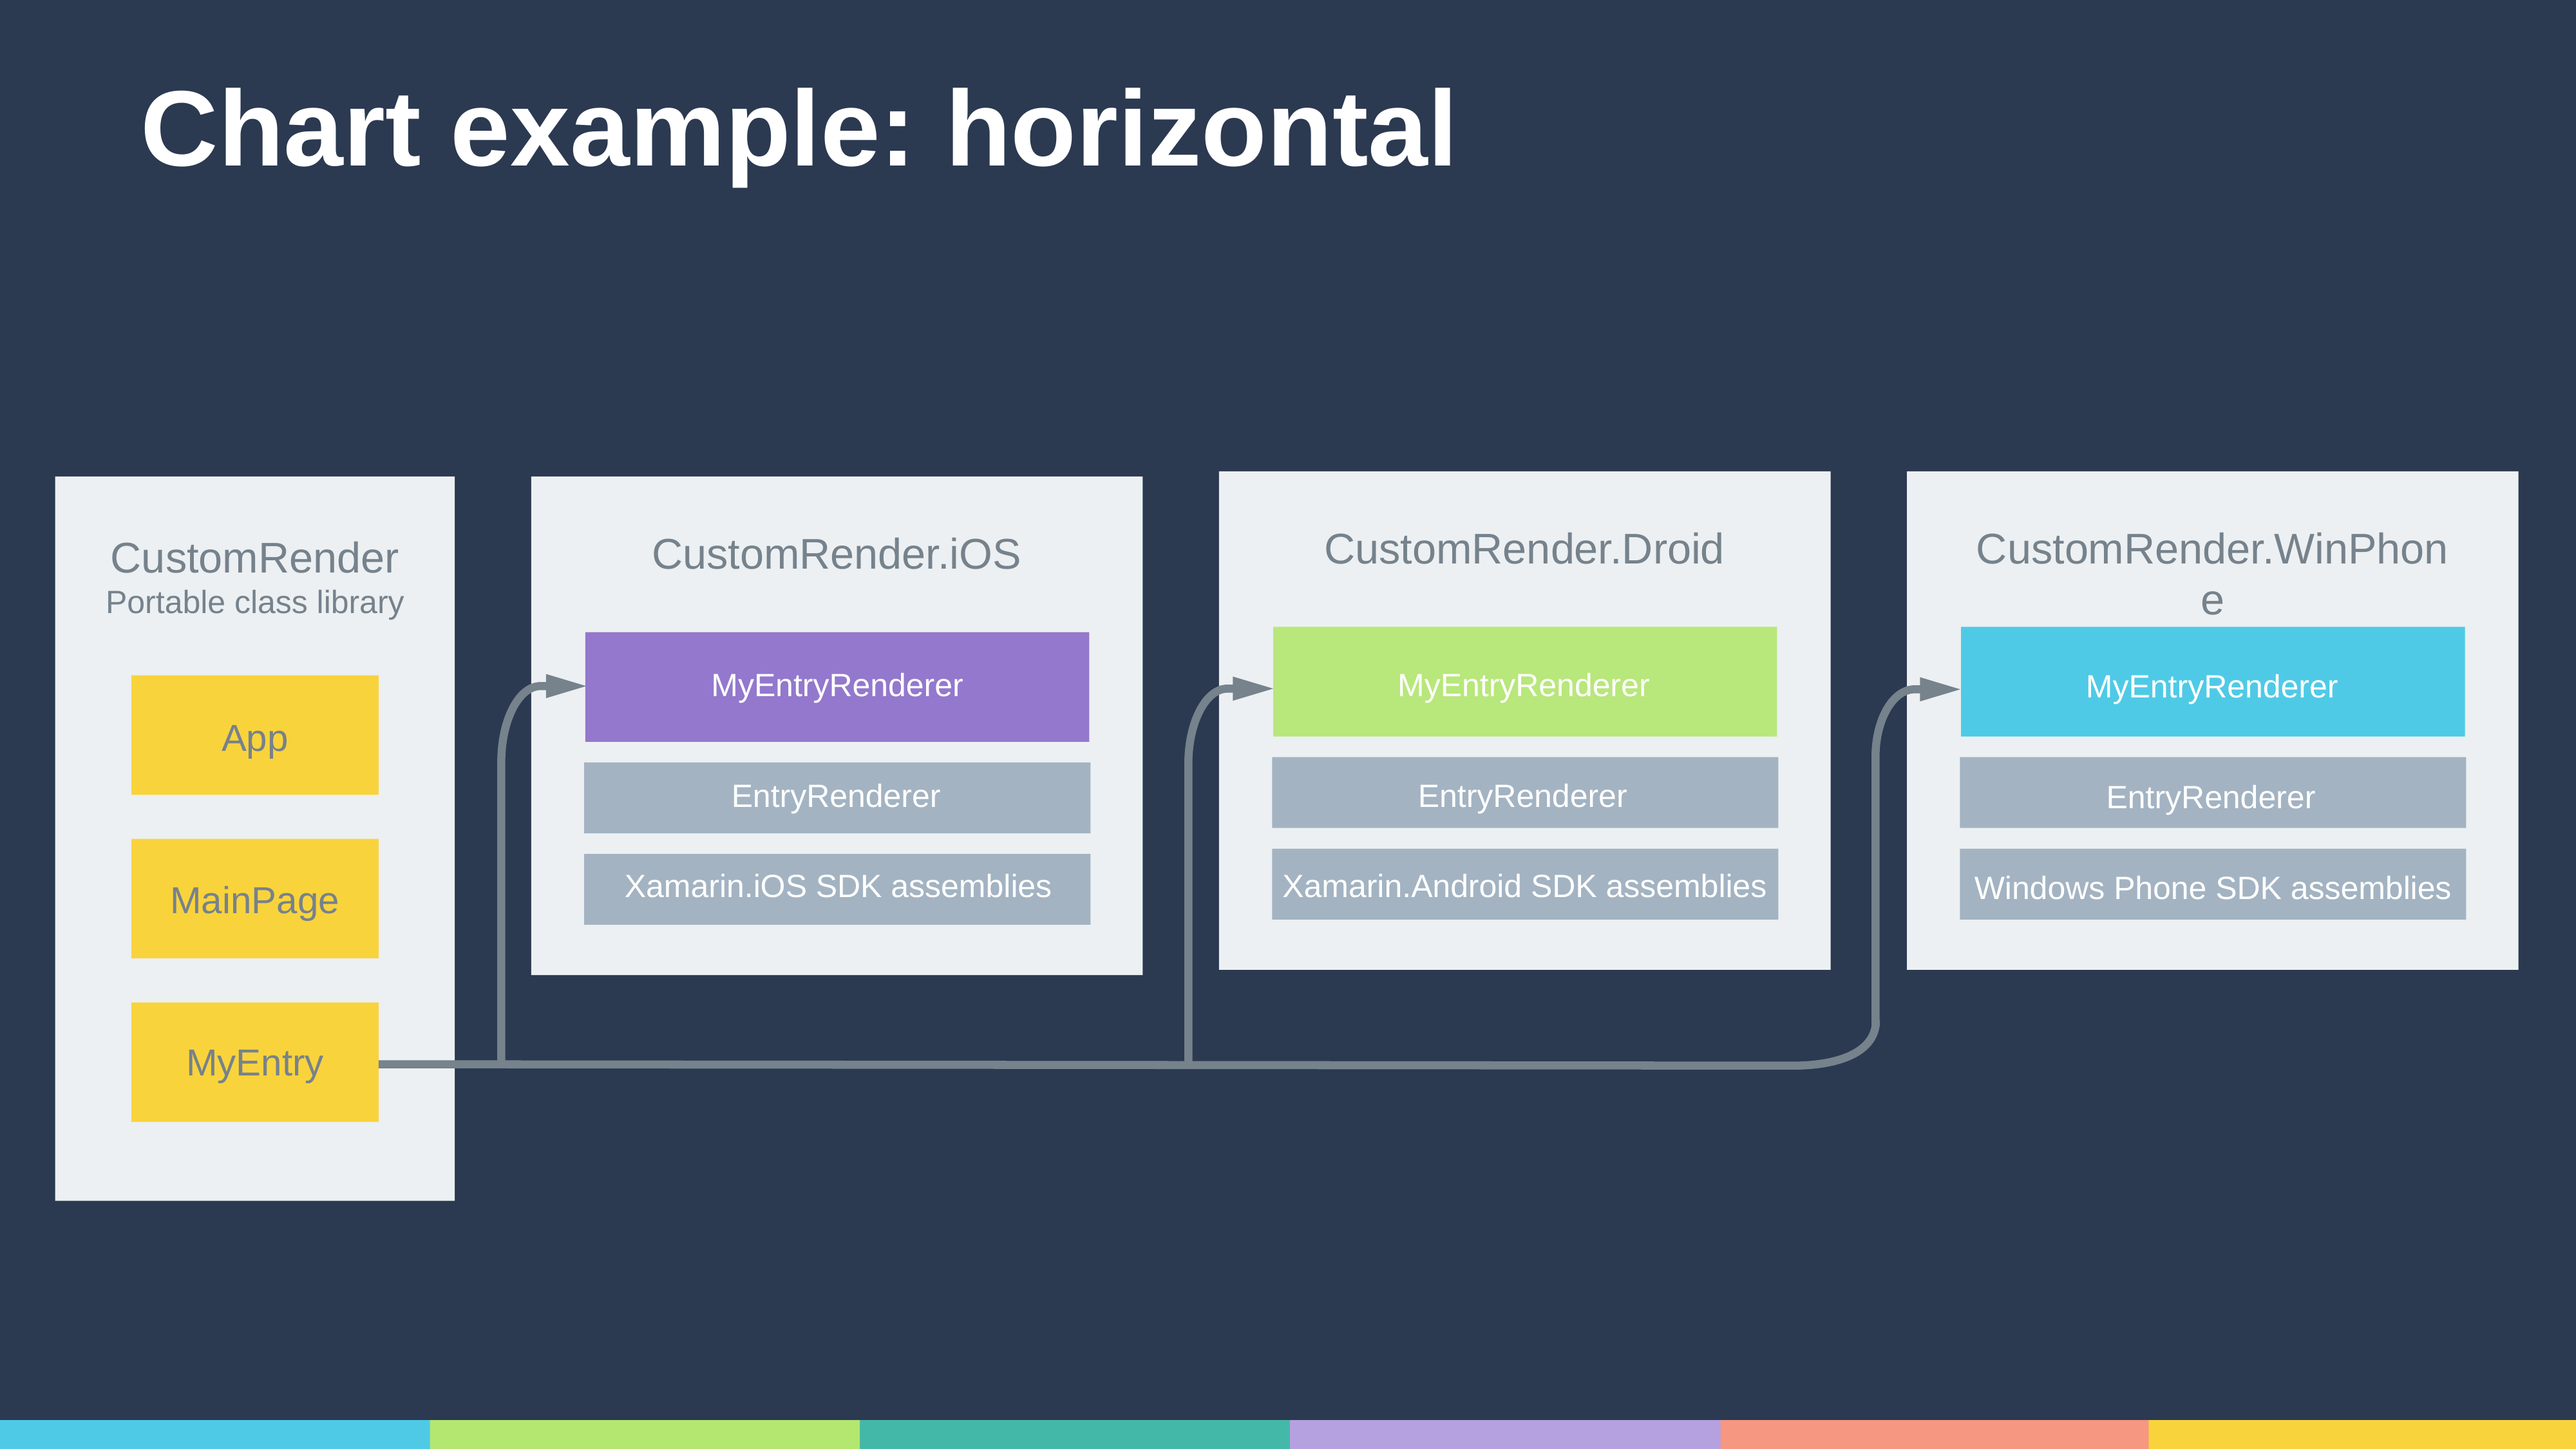

# Chart example: horizontal

CustomRender.Droid
CustomRender.WinPhone
CustomRender.iOS
CustomRender
Portable class library

MyEntryRenderer
MyEntryRenderer
MyEntryRenderer

App

EntryRenderer
EntryRenderer
EntryRenderer

Xamarin.iOS SDK assemblies
Xamarin.Android SDK assemblies
Windows Phone SDK assemblies
MainPage

MyEntry